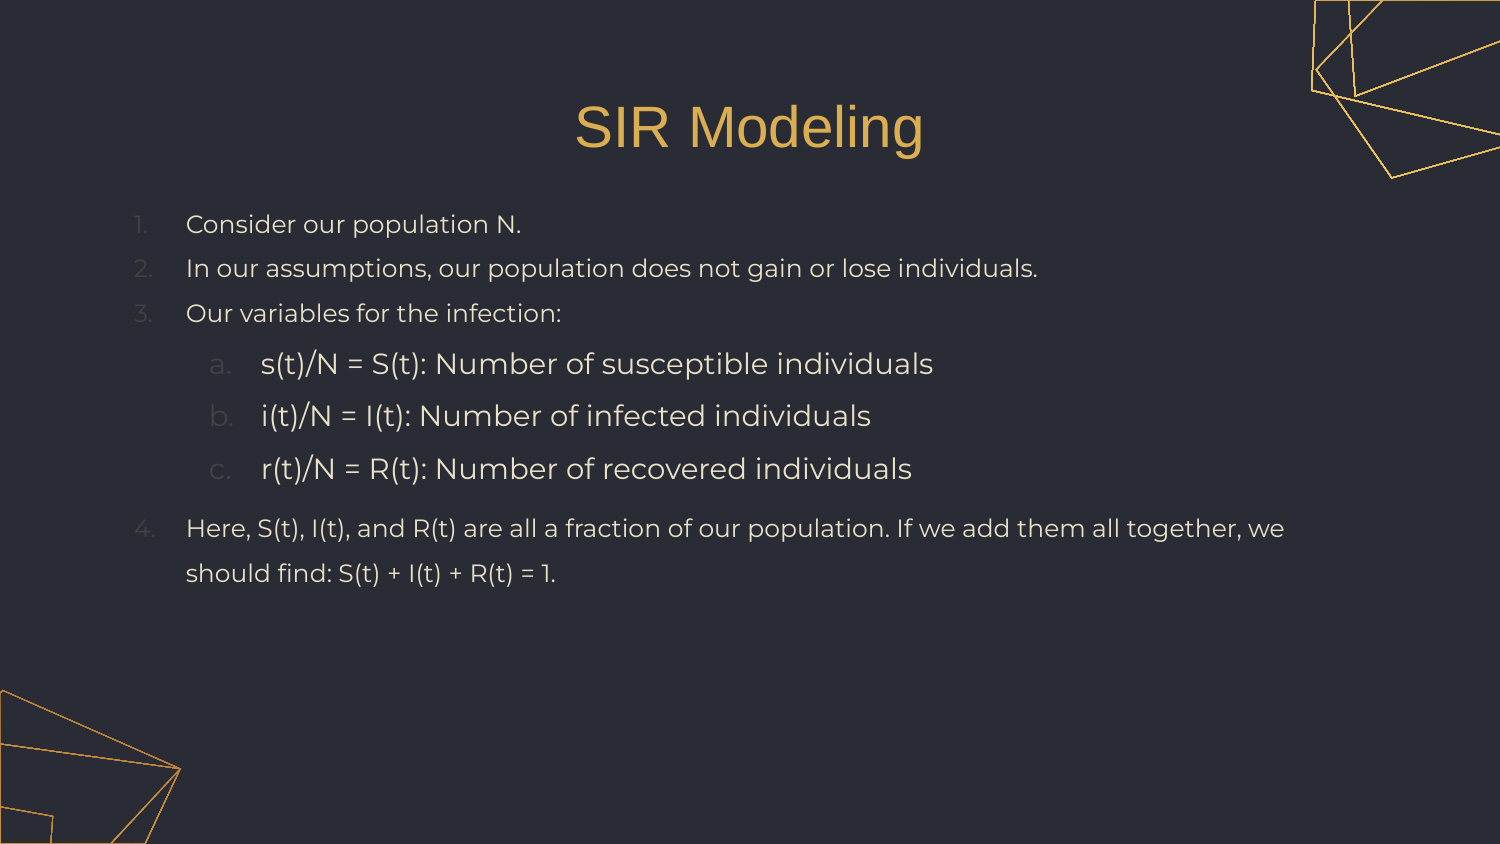

# SIR Modeling
Consider our population N.
In our assumptions, our population does not gain or lose individuals.
Our variables for the infection:
s(t)/N = S(t): Number of susceptible individuals
i(t)/N = I(t): Number of infected individuals
r(t)/N = R(t): Number of recovered individuals
Here, S(t), I(t), and R(t) are all a fraction of our population. If we add them all together, we should find: S(t) + I(t) + R(t) = 1.